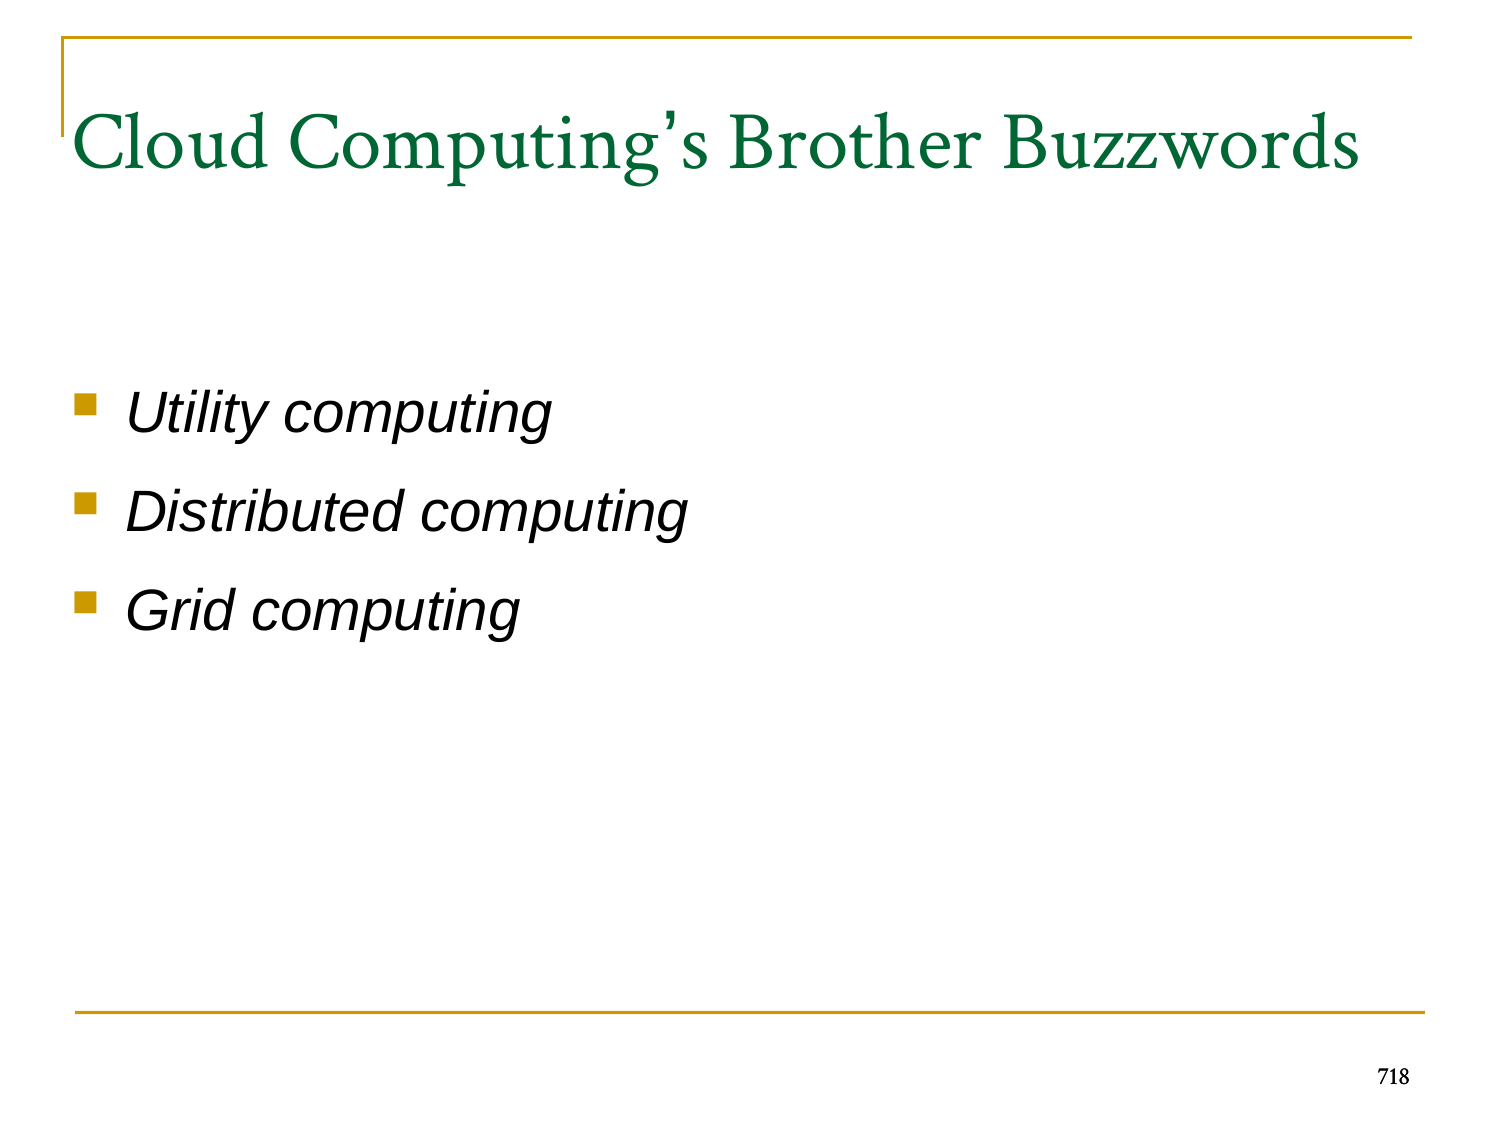

Cloud Computing’s Brother Buzzwords

Utility computing
Distributed computing
Grid computing
718
718